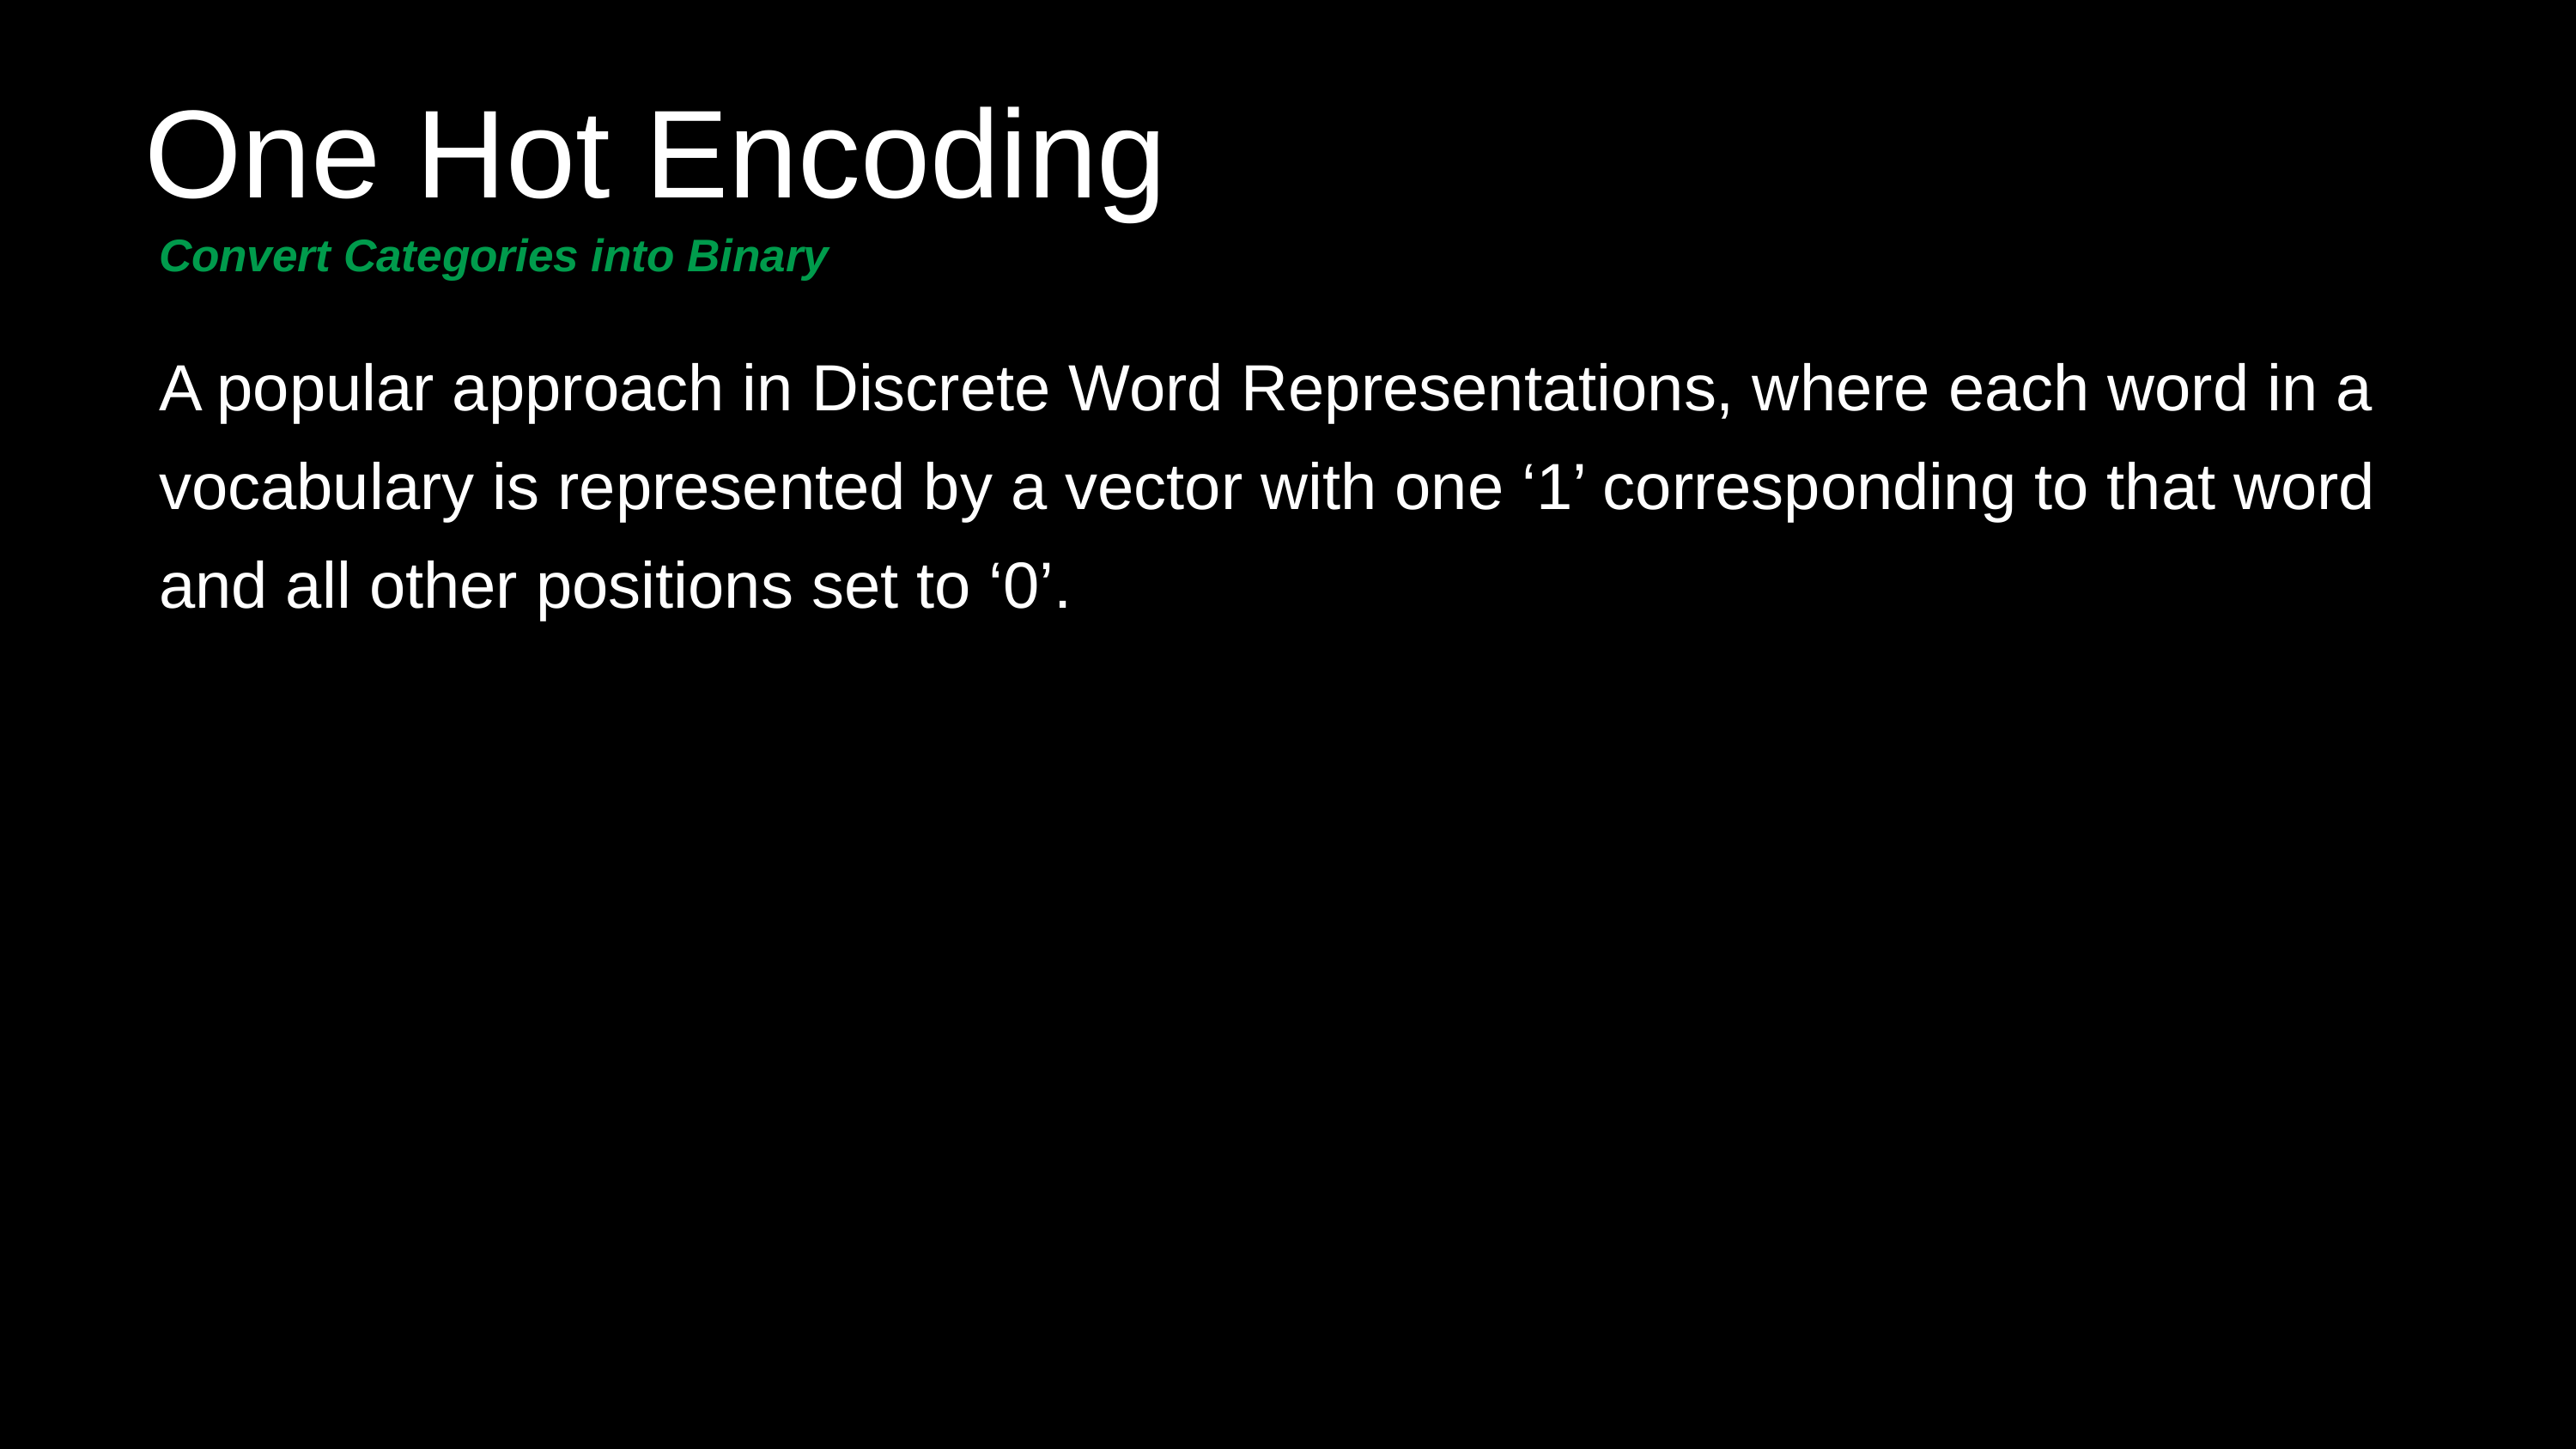

One Hot Encoding
Convert Categories into Binary
A popular approach in Discrete Word Representations, where each word in a vocabulary is represented by a vector with one ‘1’ corresponding to that word and all other positions set to ‘0’.